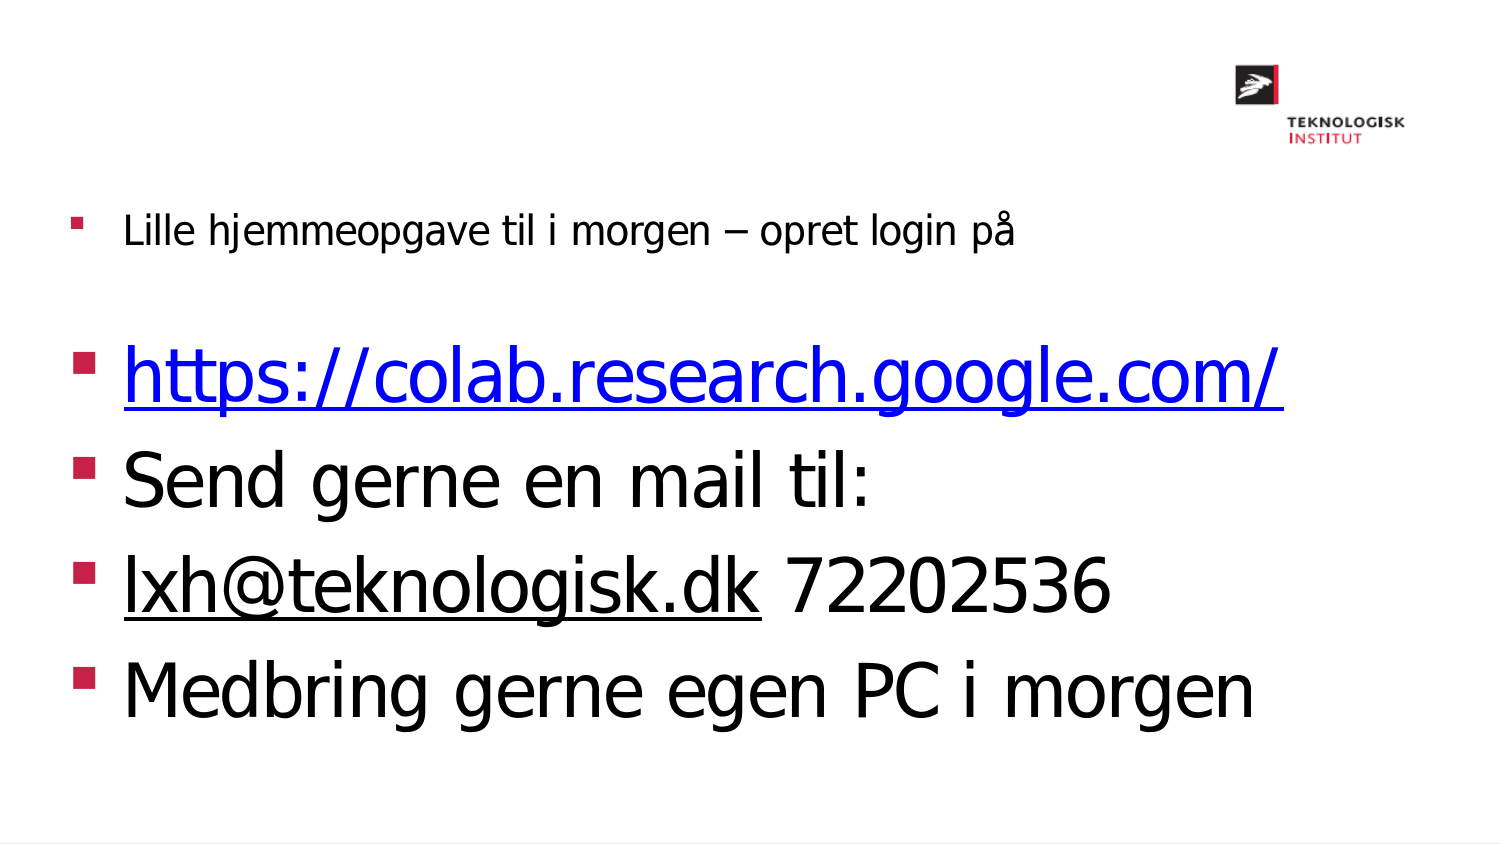

Lille hjemmeopgave til i morgen – opret login på

https://colab.research.google.com/
Send gerne en mail til:
lxh@teknologisk.dk 72202536
Medbring gerne egen PC i morgen